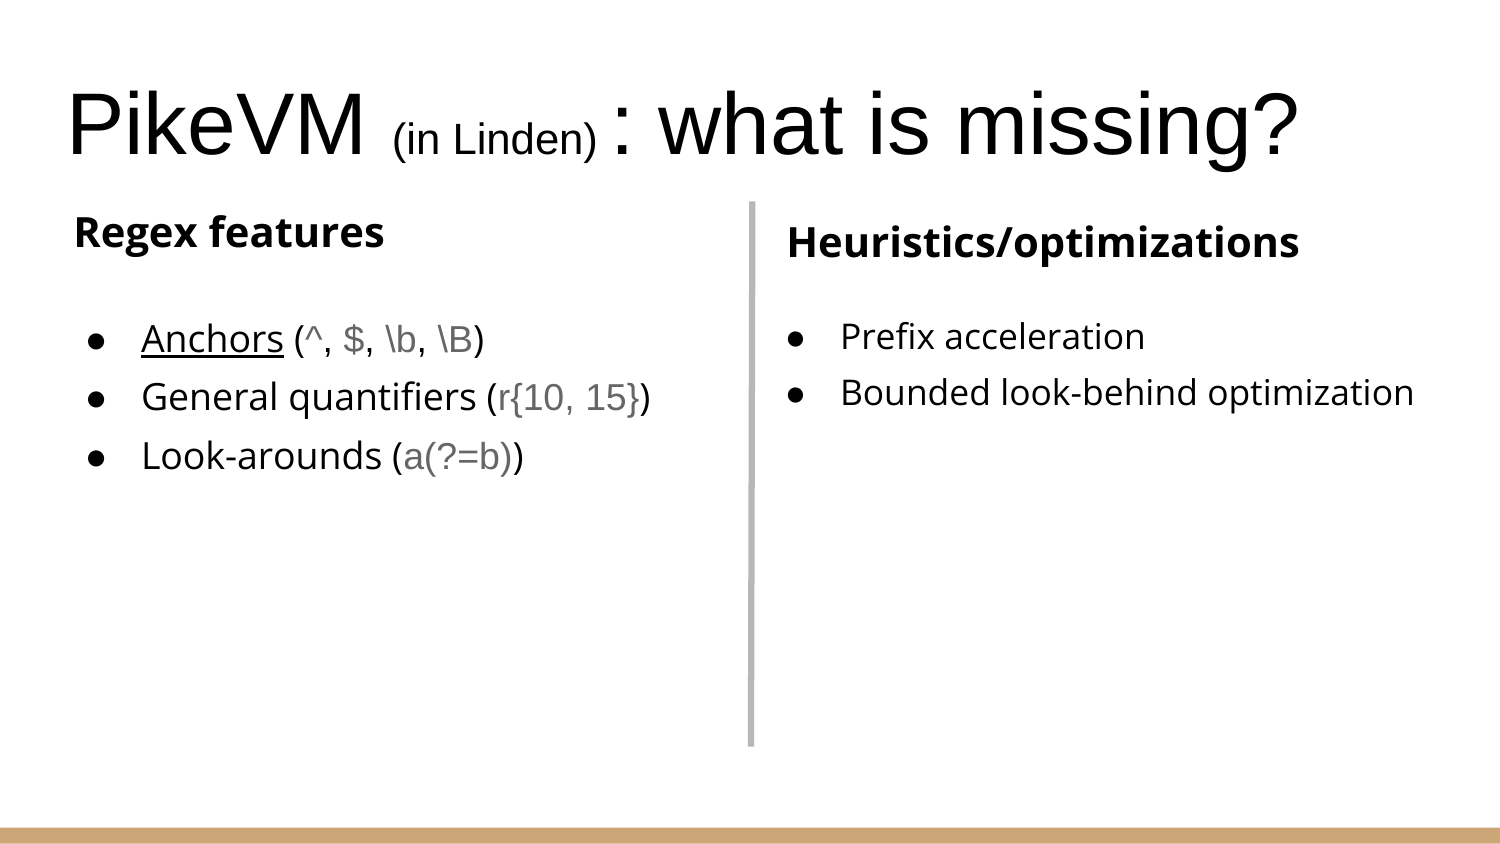

# PikeVM (in Linden) : what is missing?
Regex features
Heuristics/optimizations
Anchors (^, $, \b, \B)
General quantifiers (r{10, 15})
Look-arounds (a(?=b))
Prefix acceleration
Bounded look-behind optimization